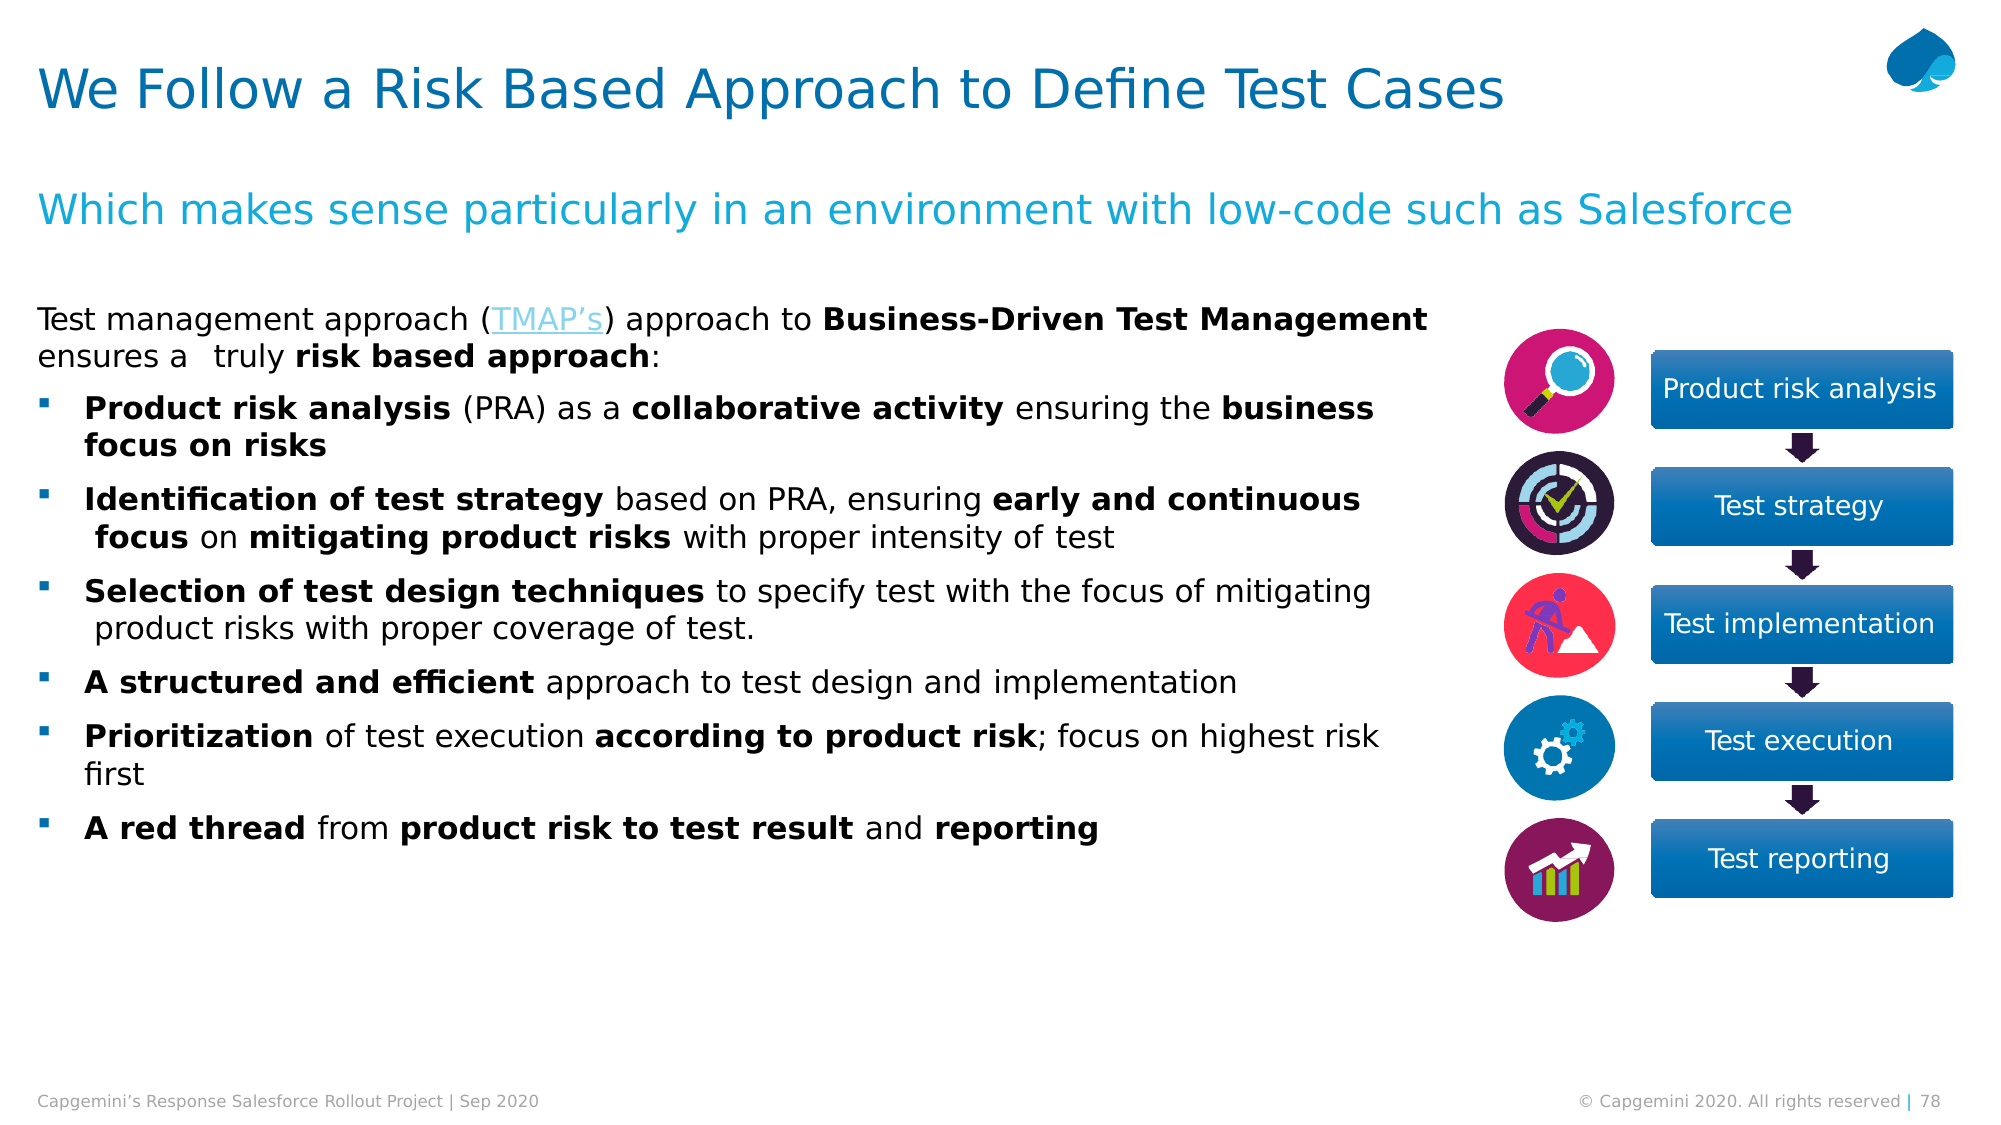

# We Follow a Risk Based Approach to Define Test Cases
Which makes sense particularly in an environment with low-code such as Salesforce

Test management approach (TMAP’s) approach to Business-Driven Test Management
ensures a	truly risk based approach:

Product risk analysis
Product risk analysis (PRA) as a collaborative activity ensuring the business
focus on risks
Identification of test strategy based on PRA, ensuring early and continuous  focus on mitigating product risks with proper intensity of test
Selection of test design techniques to specify test with the focus of mitigating  product risks with proper coverage of test.
A structured and efficient approach to test design and implementation
Prioritization of test execution according to product risk; focus on highest risk  first
A red thread from product risk to test result and reporting

Test strategy

Test implementation

Test execution

Test reporting

Capgemini’s Response Salesforce Rollout Project | Sep 2020
© Capgemini 2020. All rights reserved | 78